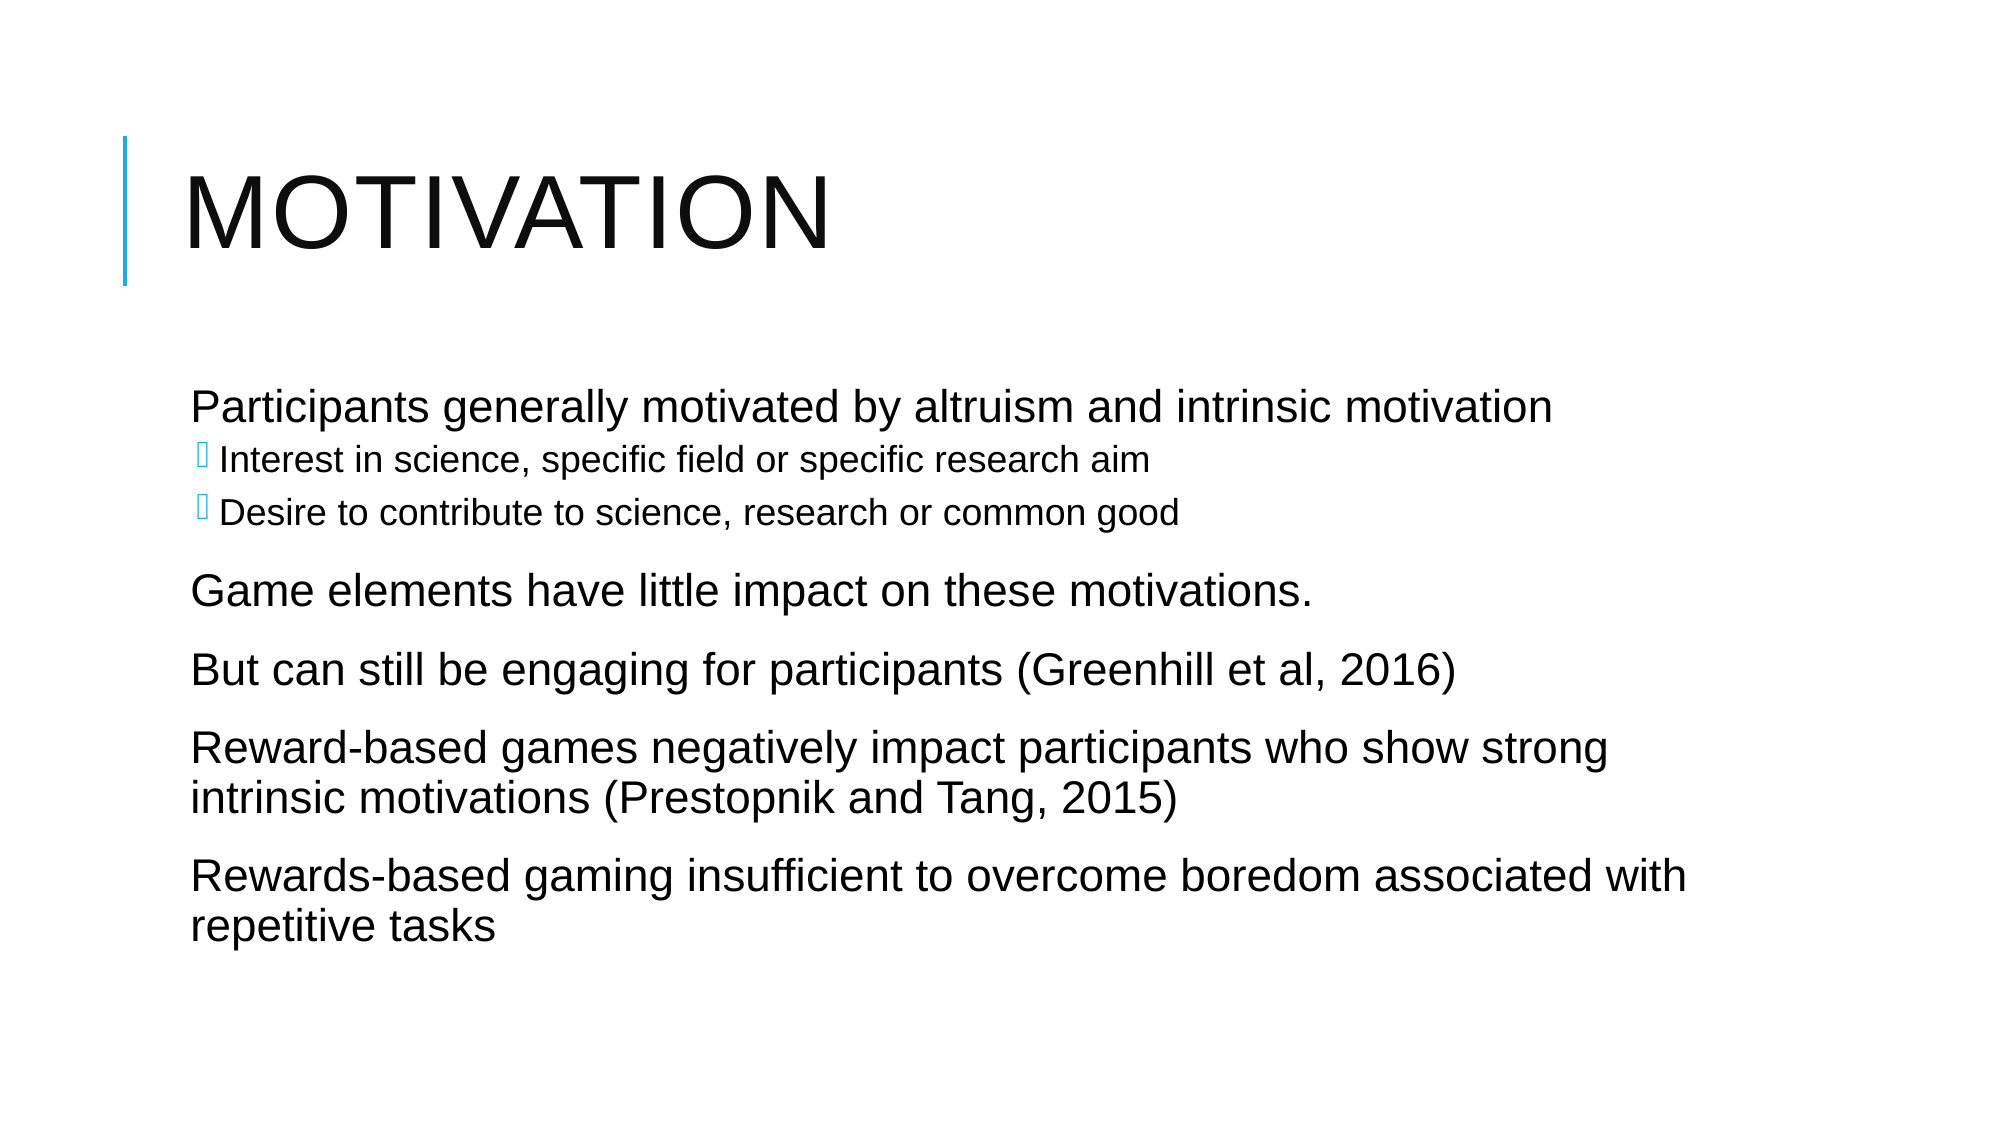

# Motivation
Participants generally motivated by altruism and intrinsic motivation
Interest in science, specific field or specific research aim
Desire to contribute to science, research or common good
Game elements have little impact on these motivations.
But can still be engaging for participants (Greenhill et al, 2016)
Reward-based games negatively impact participants who show strong intrinsic motivations (Prestopnik and Tang, 2015)
Rewards-based gaming insufficient to overcome boredom associated with repetitive tasks